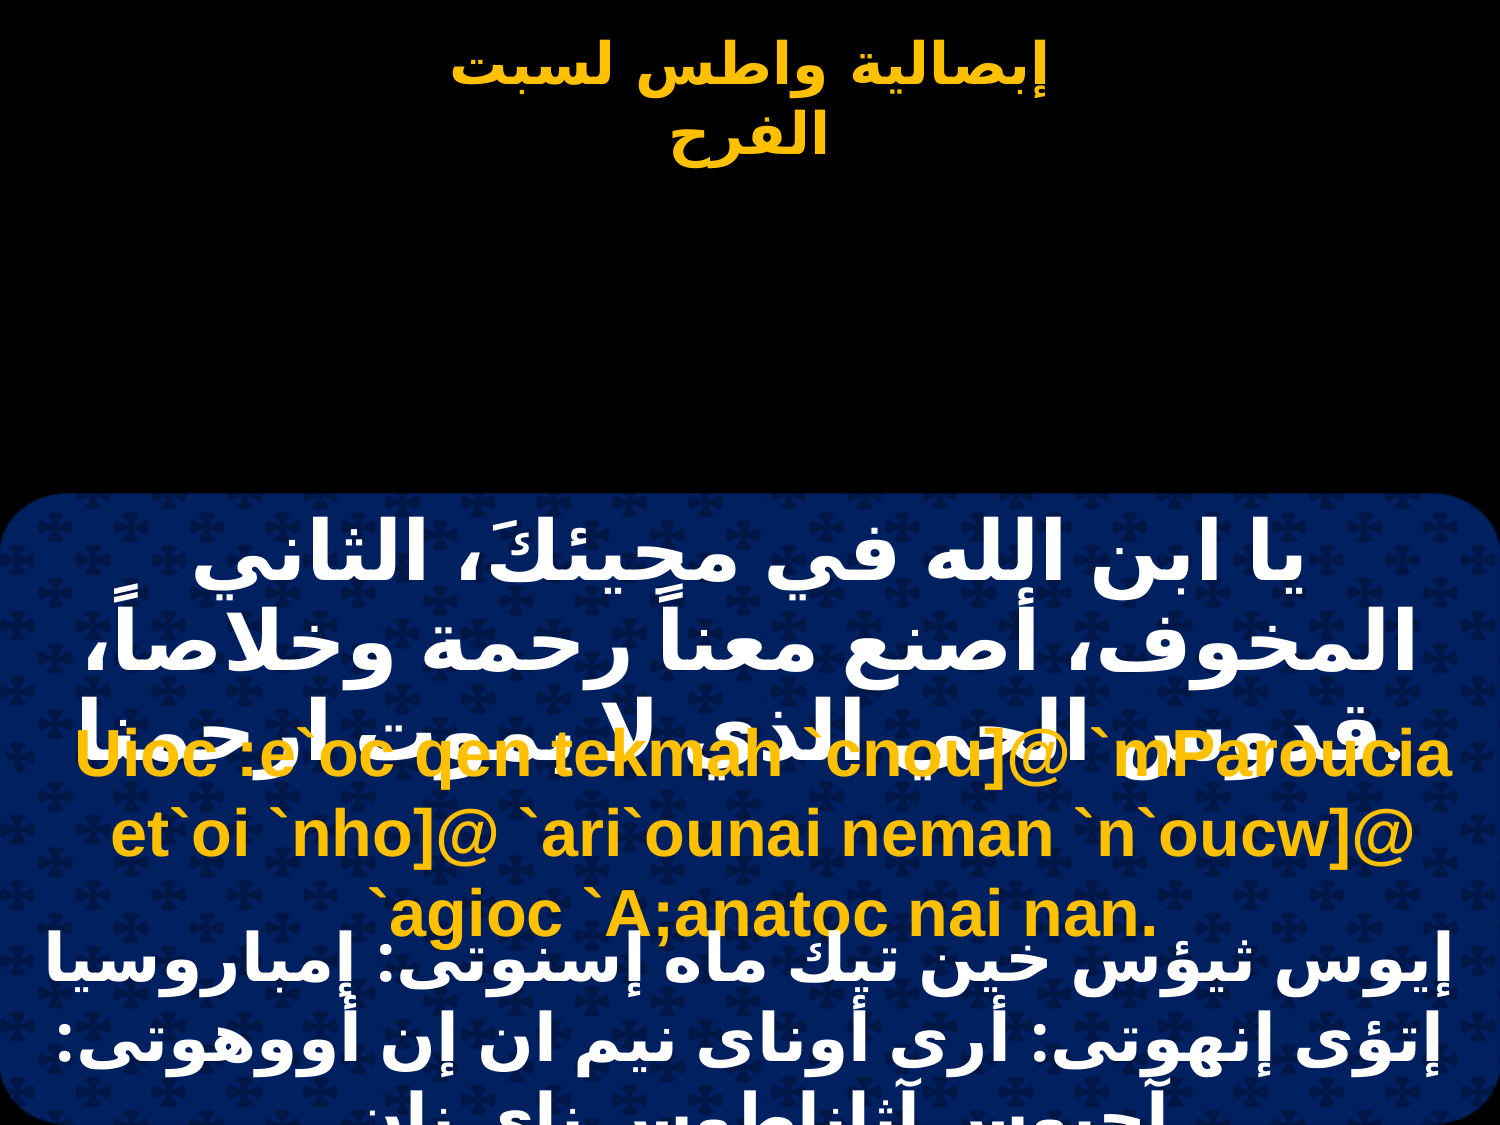

يا ابن الله في مجيئكَ، الثاني المخوف، أصنع معناً رحمة وخلاصاً، قدوس الحي الذي لا يموت ارحمنا.

Uioc :e`oc qen tekmah `cnou]@ `mParoucia et`oi `nho]@ `ari`ounai neman `n`oucw]@ `agioc `A;anatoc nai nan.

إيوس ثيؤس خين تيك ماه إسنوتى: إمباروسيا إتؤى إنهوتى: أرى أوناى نيم ان إن أووهوتى: آجيوس آثاناطوس ناى نان.